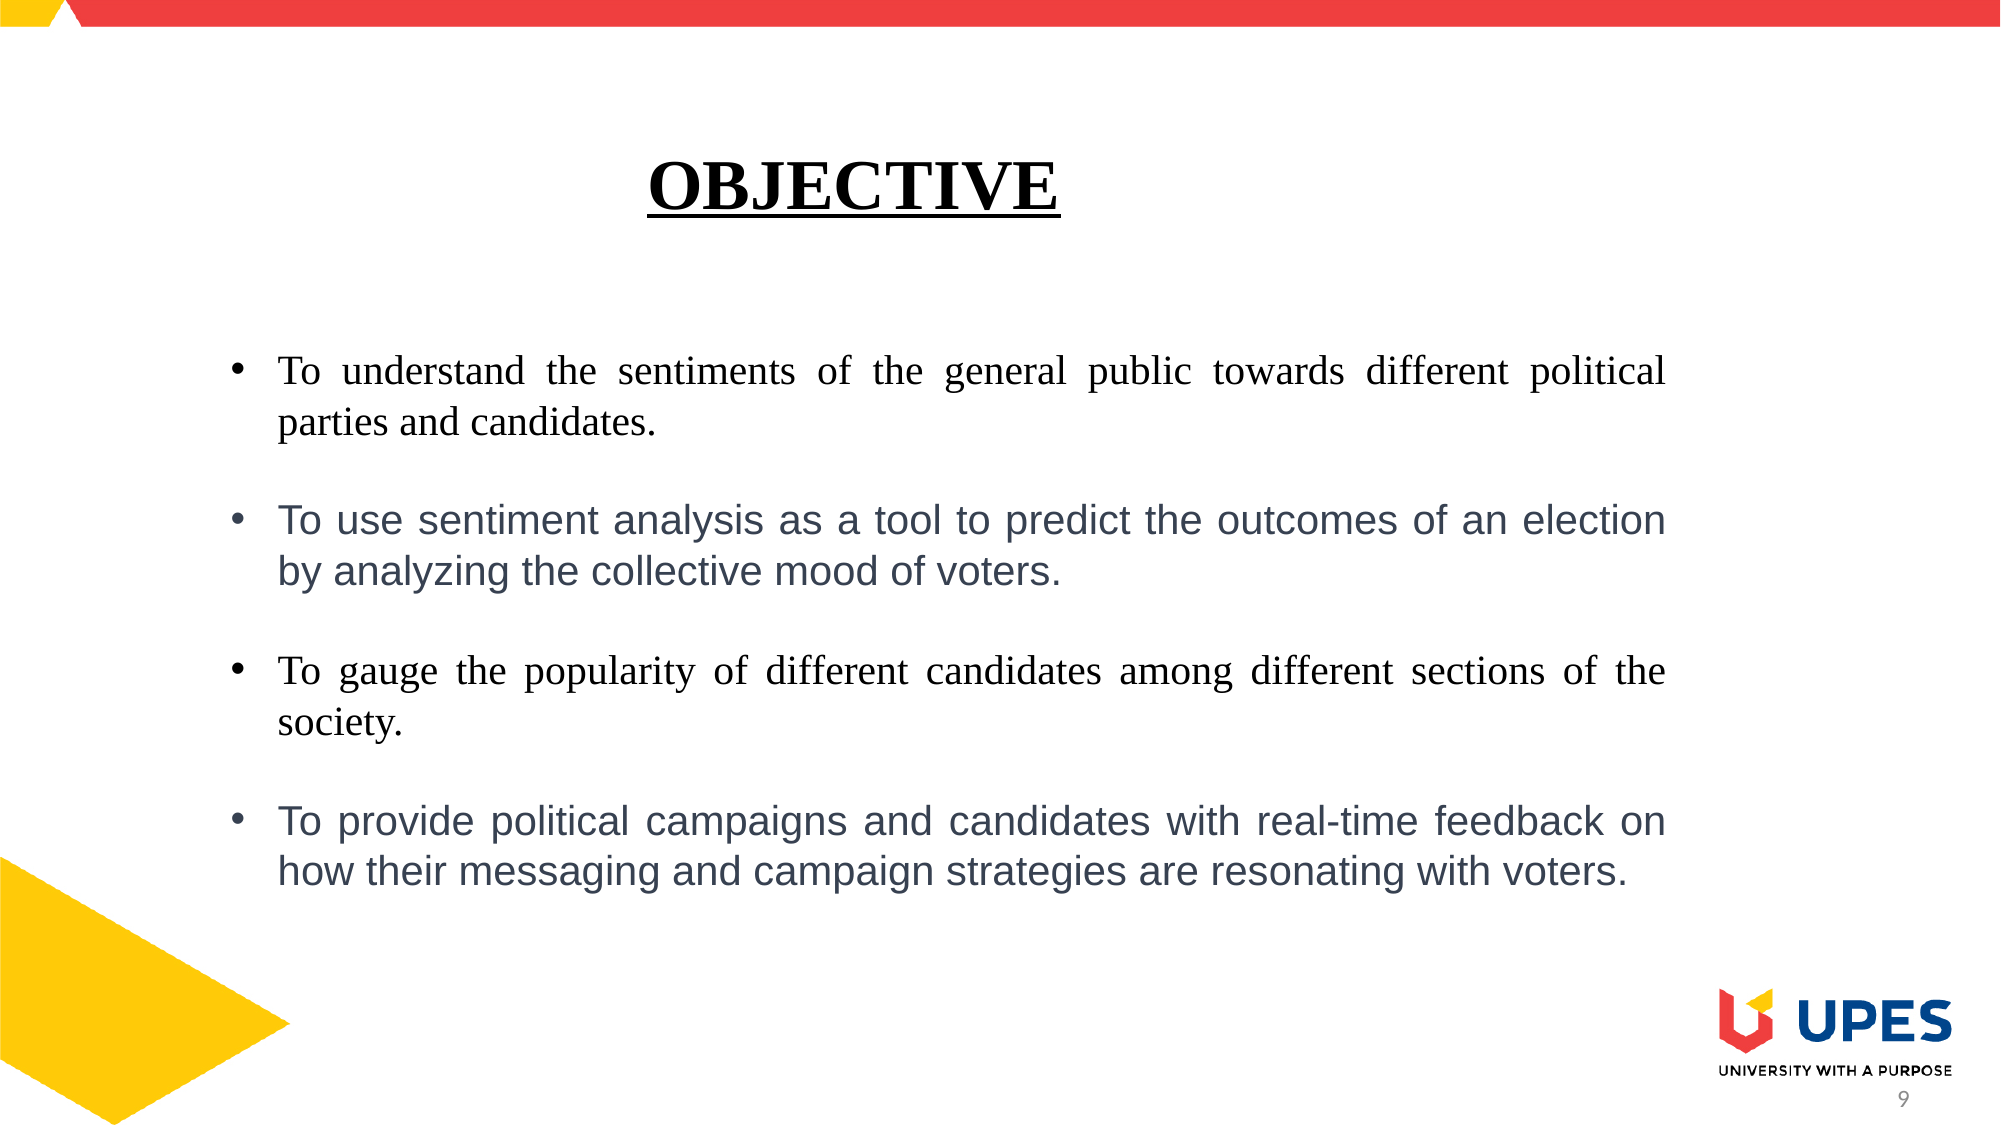

# OBJECTIVE

To understand the sentiments of the general public towards different political parties and candidates.

To use sentiment analysis as a tool to predict the outcomes of an election by analyzing the collective mood of voters.

To gauge the popularity of different candidates among different sections of the society.

To provide political campaigns and candidates with real-time feedback on how their messaging and campaign strategies are resonating with voters.